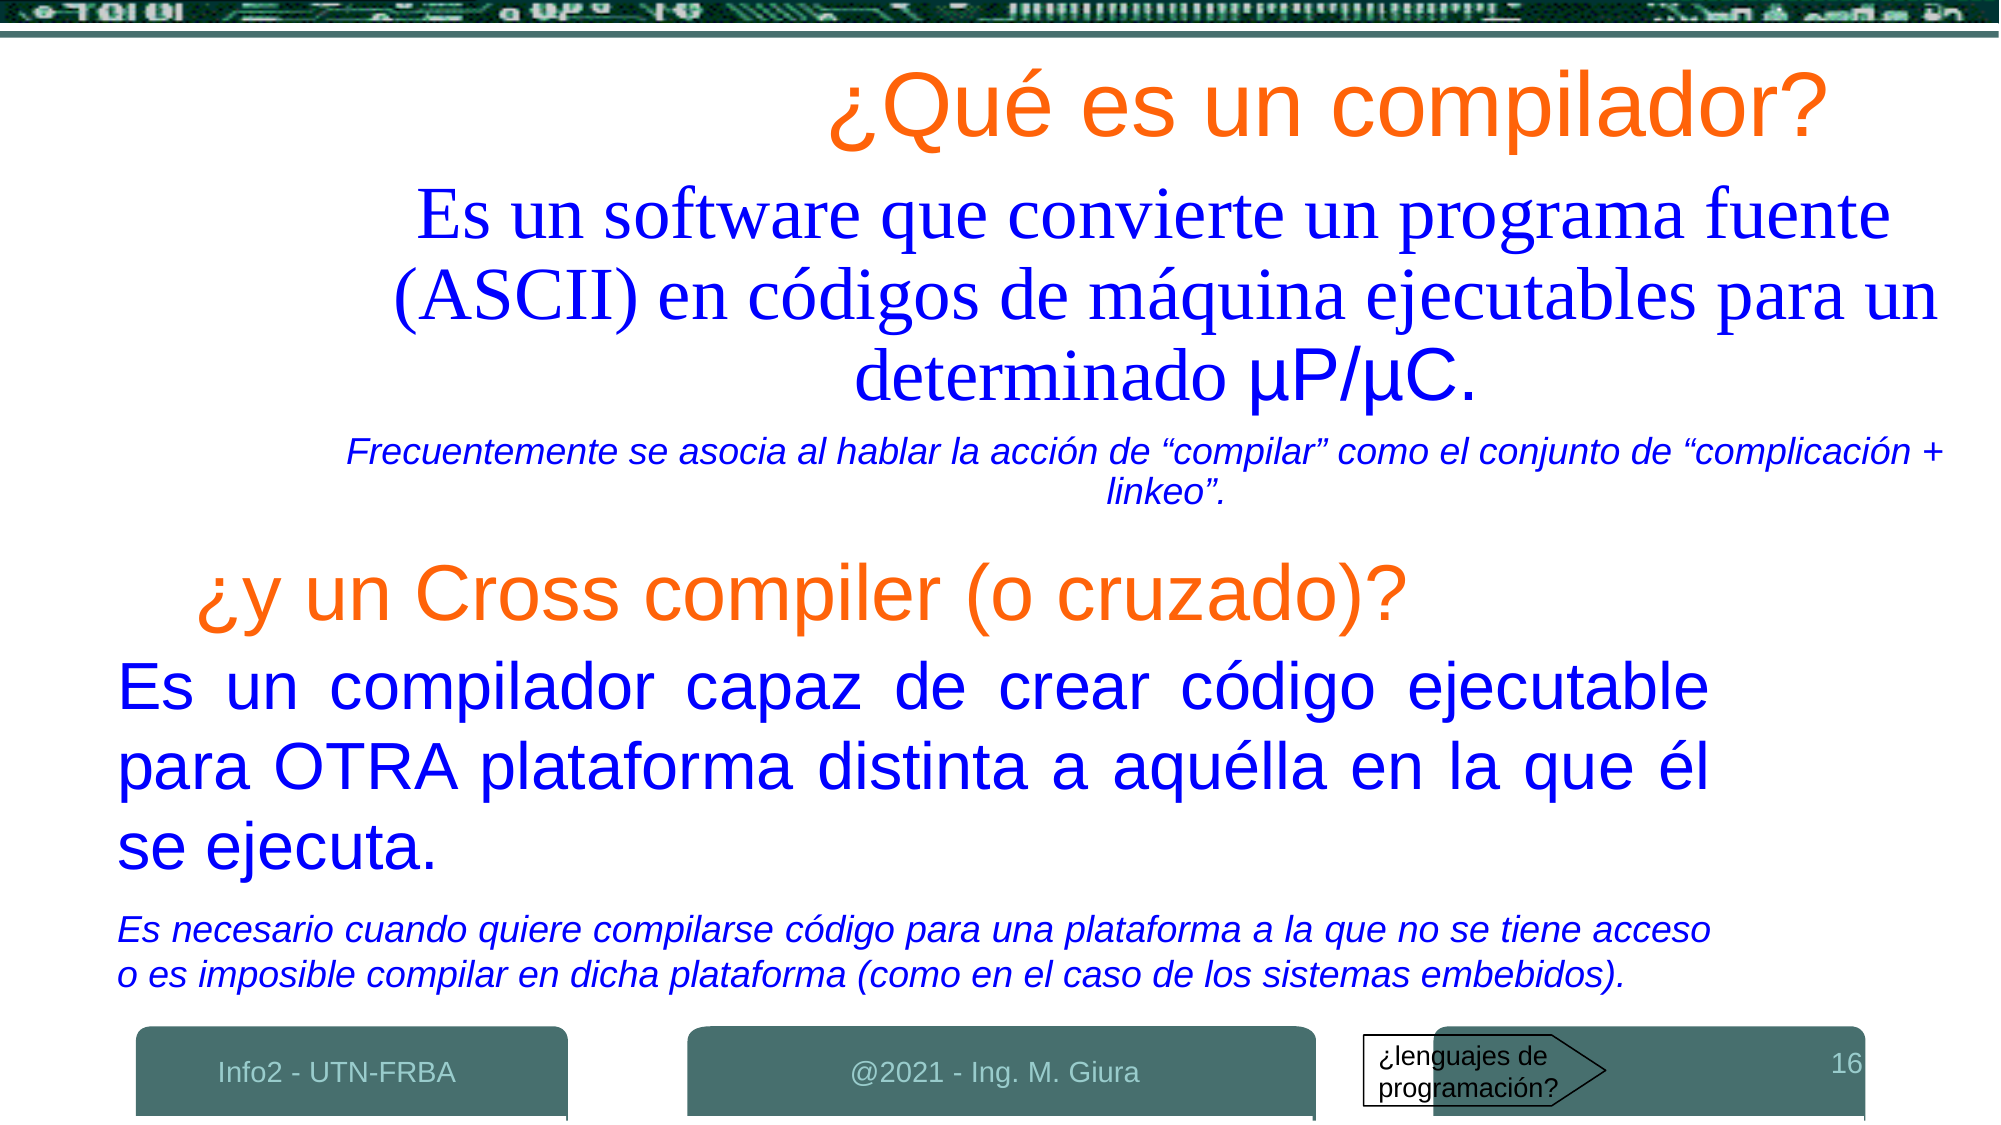

¿Qué es un compilador?
 Es un software que convierte un programa fuente (ASCII) en códigos de máquina ejecutables para un determinado µP/µC.
Frecuentemente se asocia al hablar la acción de “compilar” como el conjunto de “complicación + linkeo”.
¿y un Cross compiler (o cruzado)?
Es un compilador capaz de crear código ejecutable para OTRA plataforma distinta a aquélla en la que él se ejecuta.

Es necesario cuando quiere compilarse código para una plataforma a la que no se tiene acceso o es imposible compilar en dicha plataforma (como en el caso de los sistemas embebidos).
16
Info2 - UTN-FRBA
@2021 - Ing. M. Giura
¿lenguajes de programación?